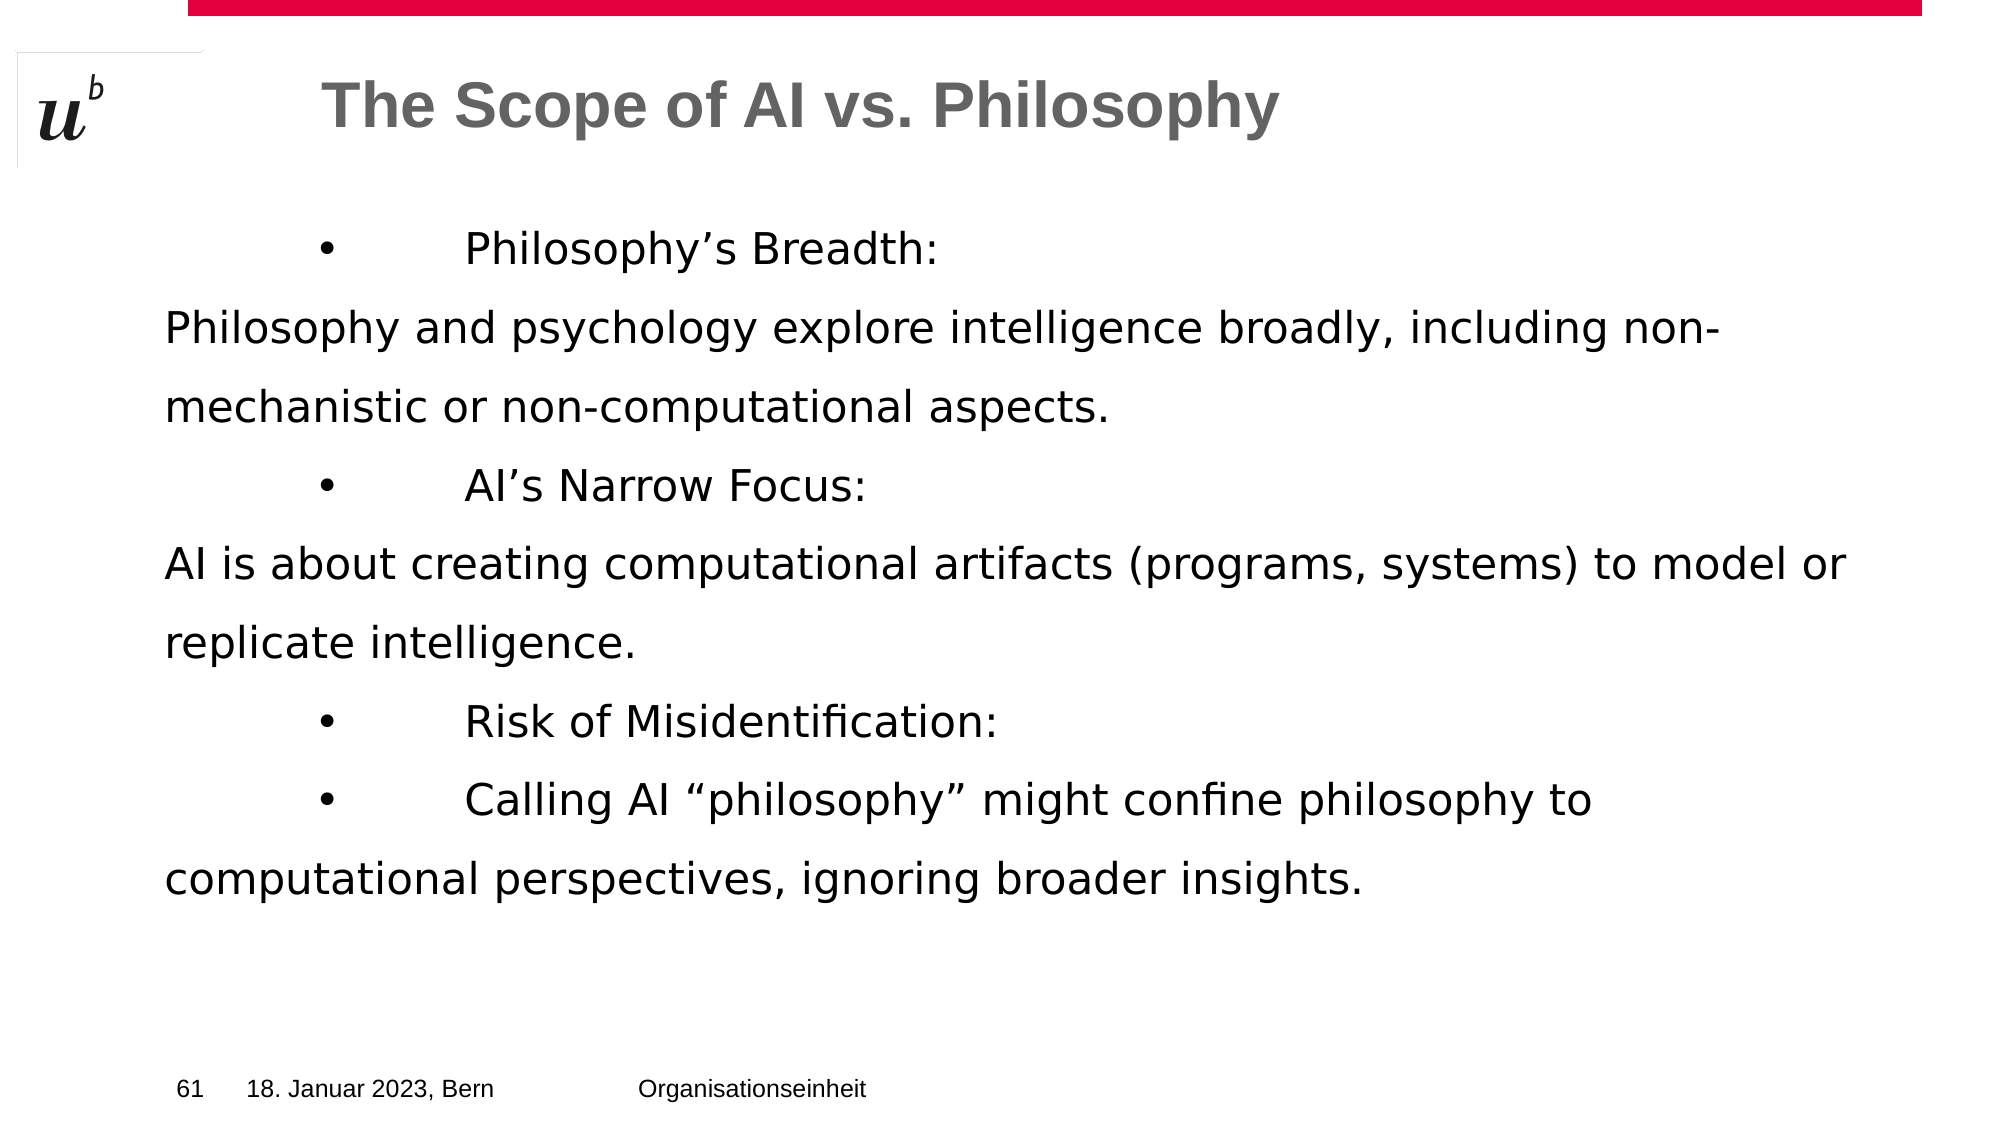

The Scope of AI vs. Philosophy
	•	Philosophy’s Breadth:
Philosophy and psychology explore intelligence broadly, including non-mechanistic or non-computational aspects.
	•	AI’s Narrow Focus:
AI is about creating computational artifacts (programs, systems) to model or replicate intelligence.
	•	Risk of Misidentification:
	•	Calling AI “philosophy” might confine philosophy to computational perspectives, ignoring broader insights.

61
18. Januar 2023, Bern
Organisationseinheit